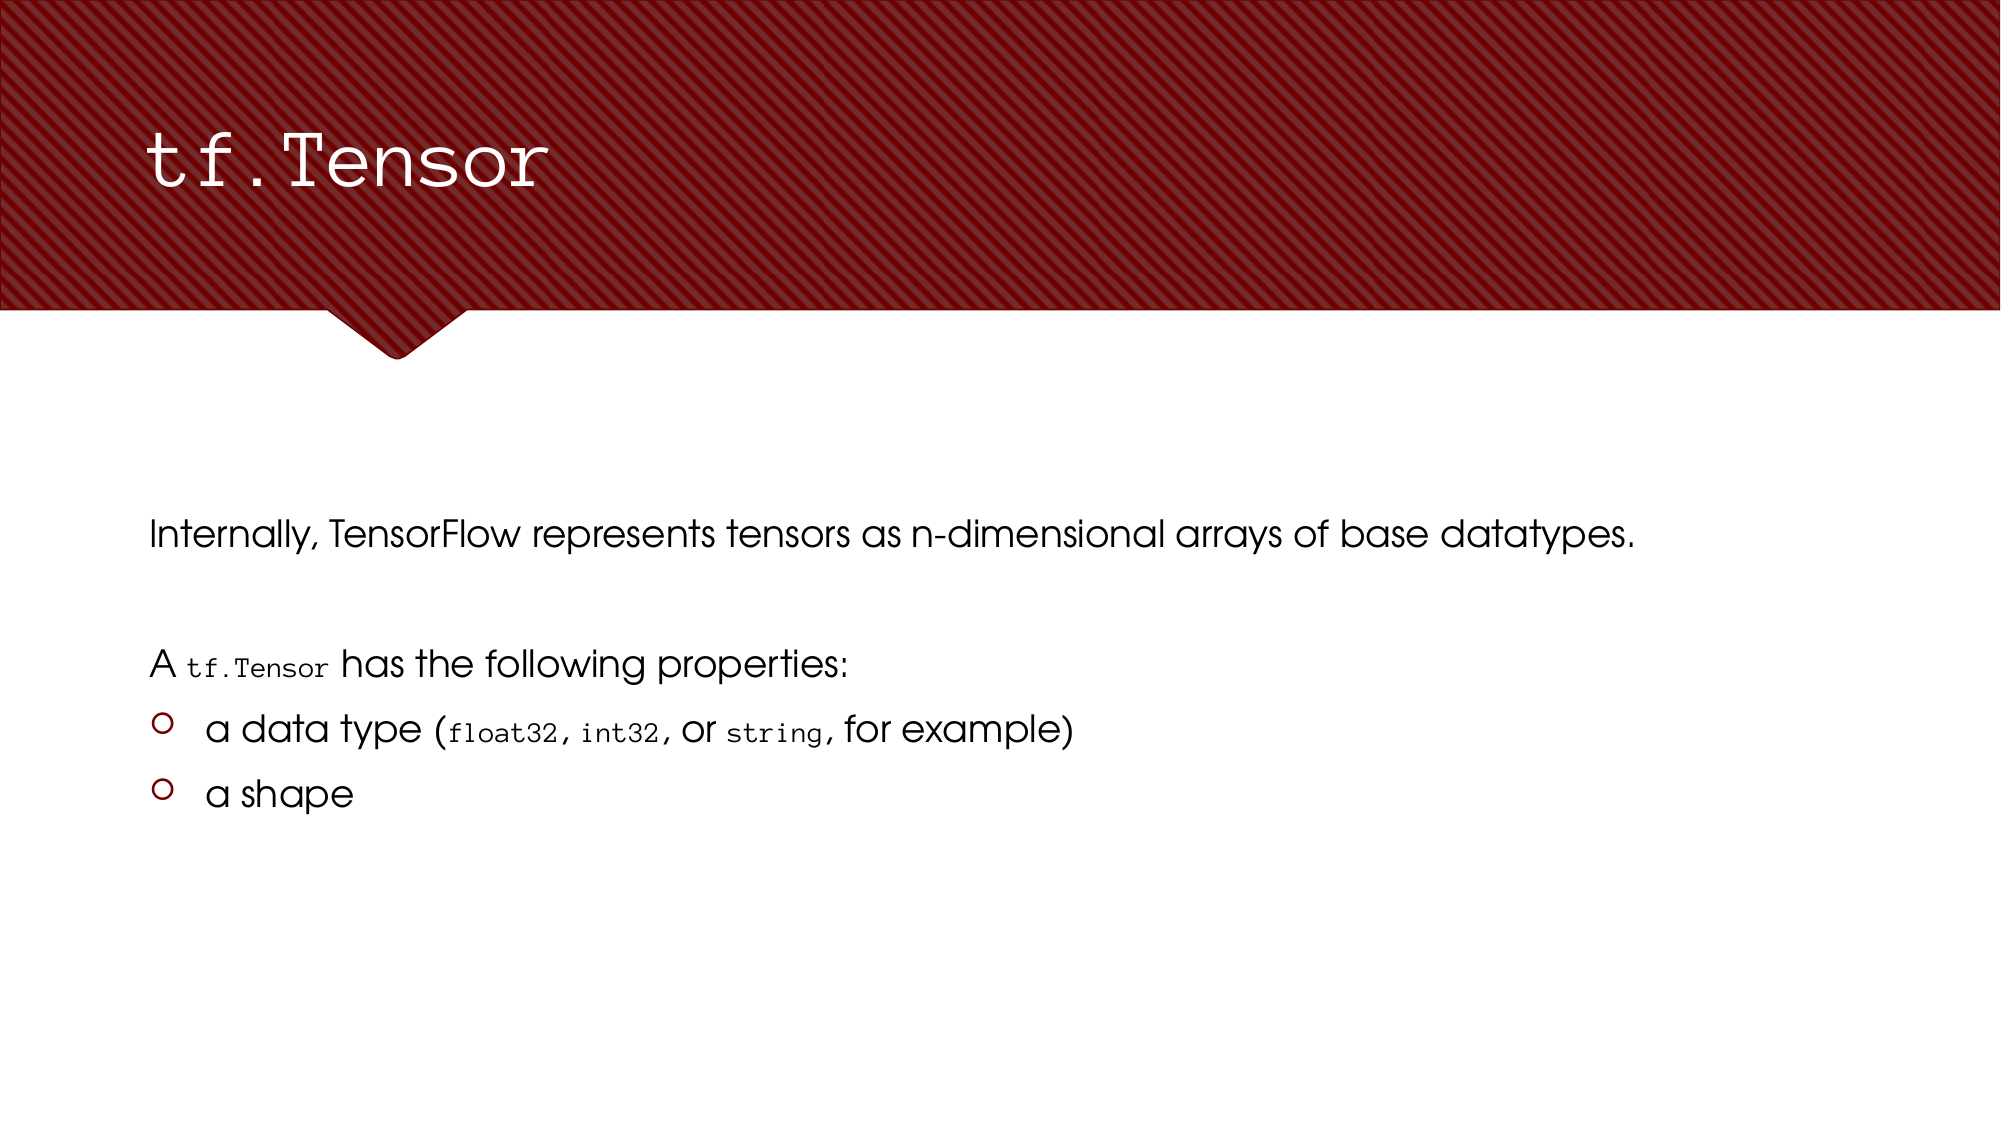

# tf.Tensor
Internally, TensorFlow represents tensors as n-dimensional arrays of base datatypes.

A tf.Tensor has the following properties:
a data type (float32, int32, or string, for example)
a shape